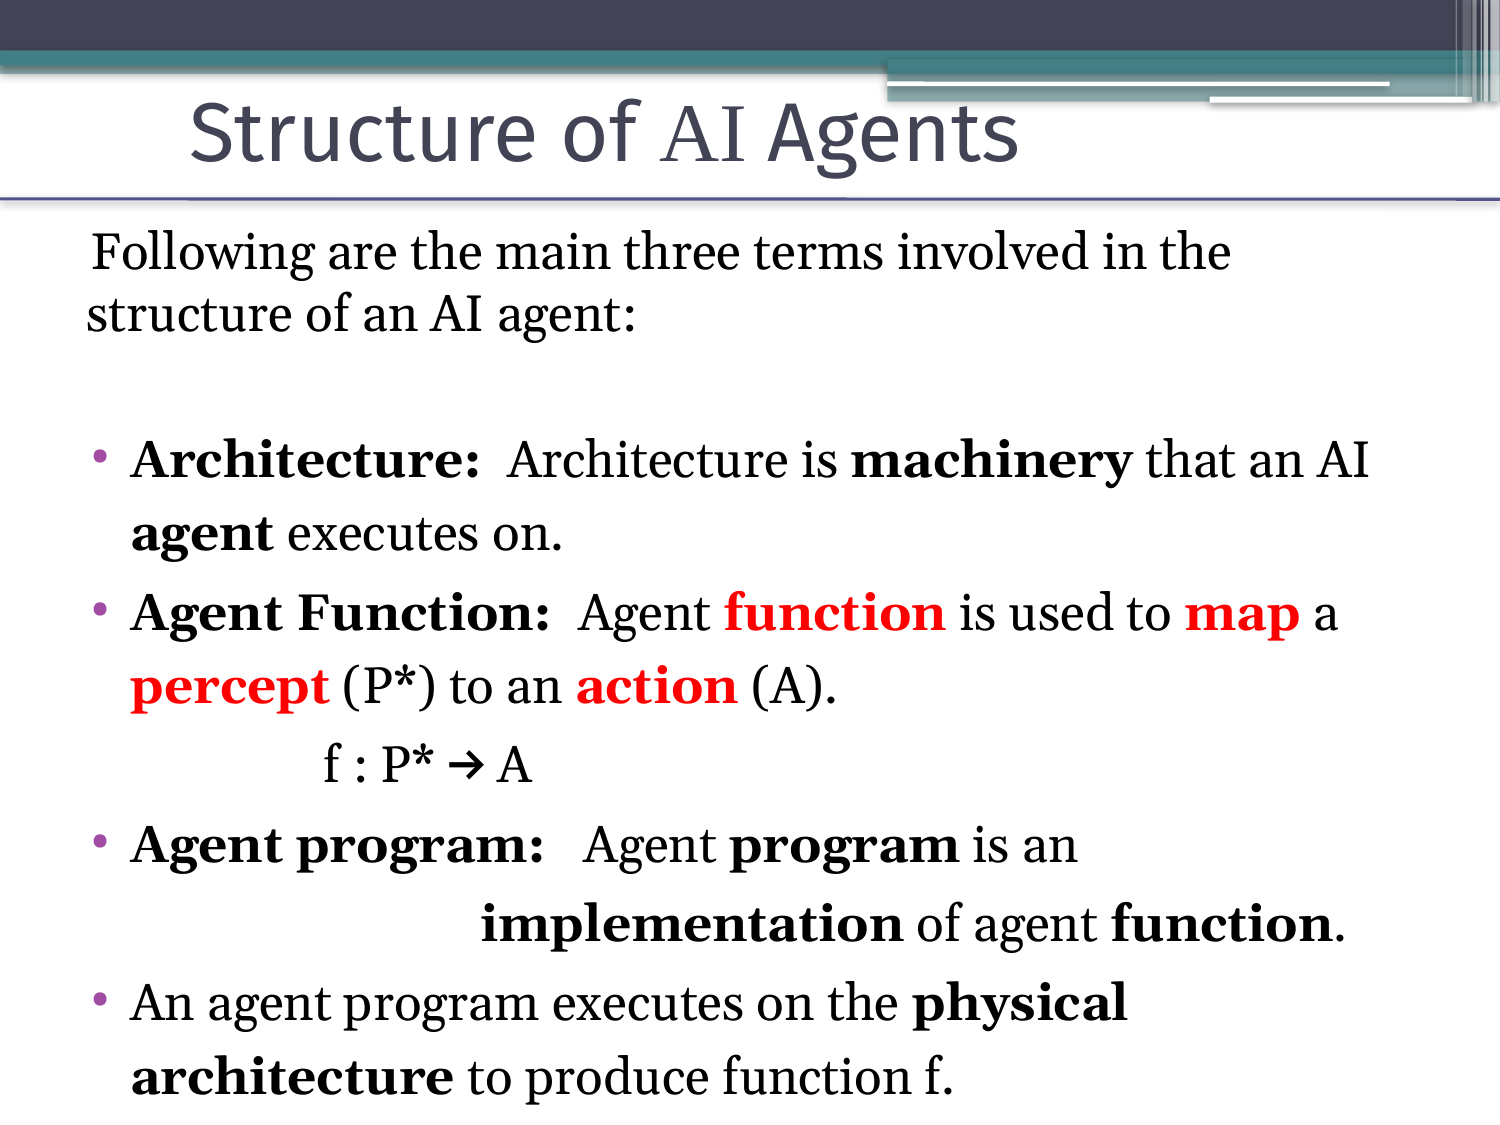

# Structure of AI Agents
Following are the main three terms involved in the structure of an AI agent:

Architecture:  Architecture is machinery that an AI agent executes on.
Agent Function:  Agent function is used to map a percept (P*) to an action (A).
                   f : P* → A
Agent program:   Agent program is an
                              implementation of agent function.
An agent program executes on the physical architecture to produce function f.